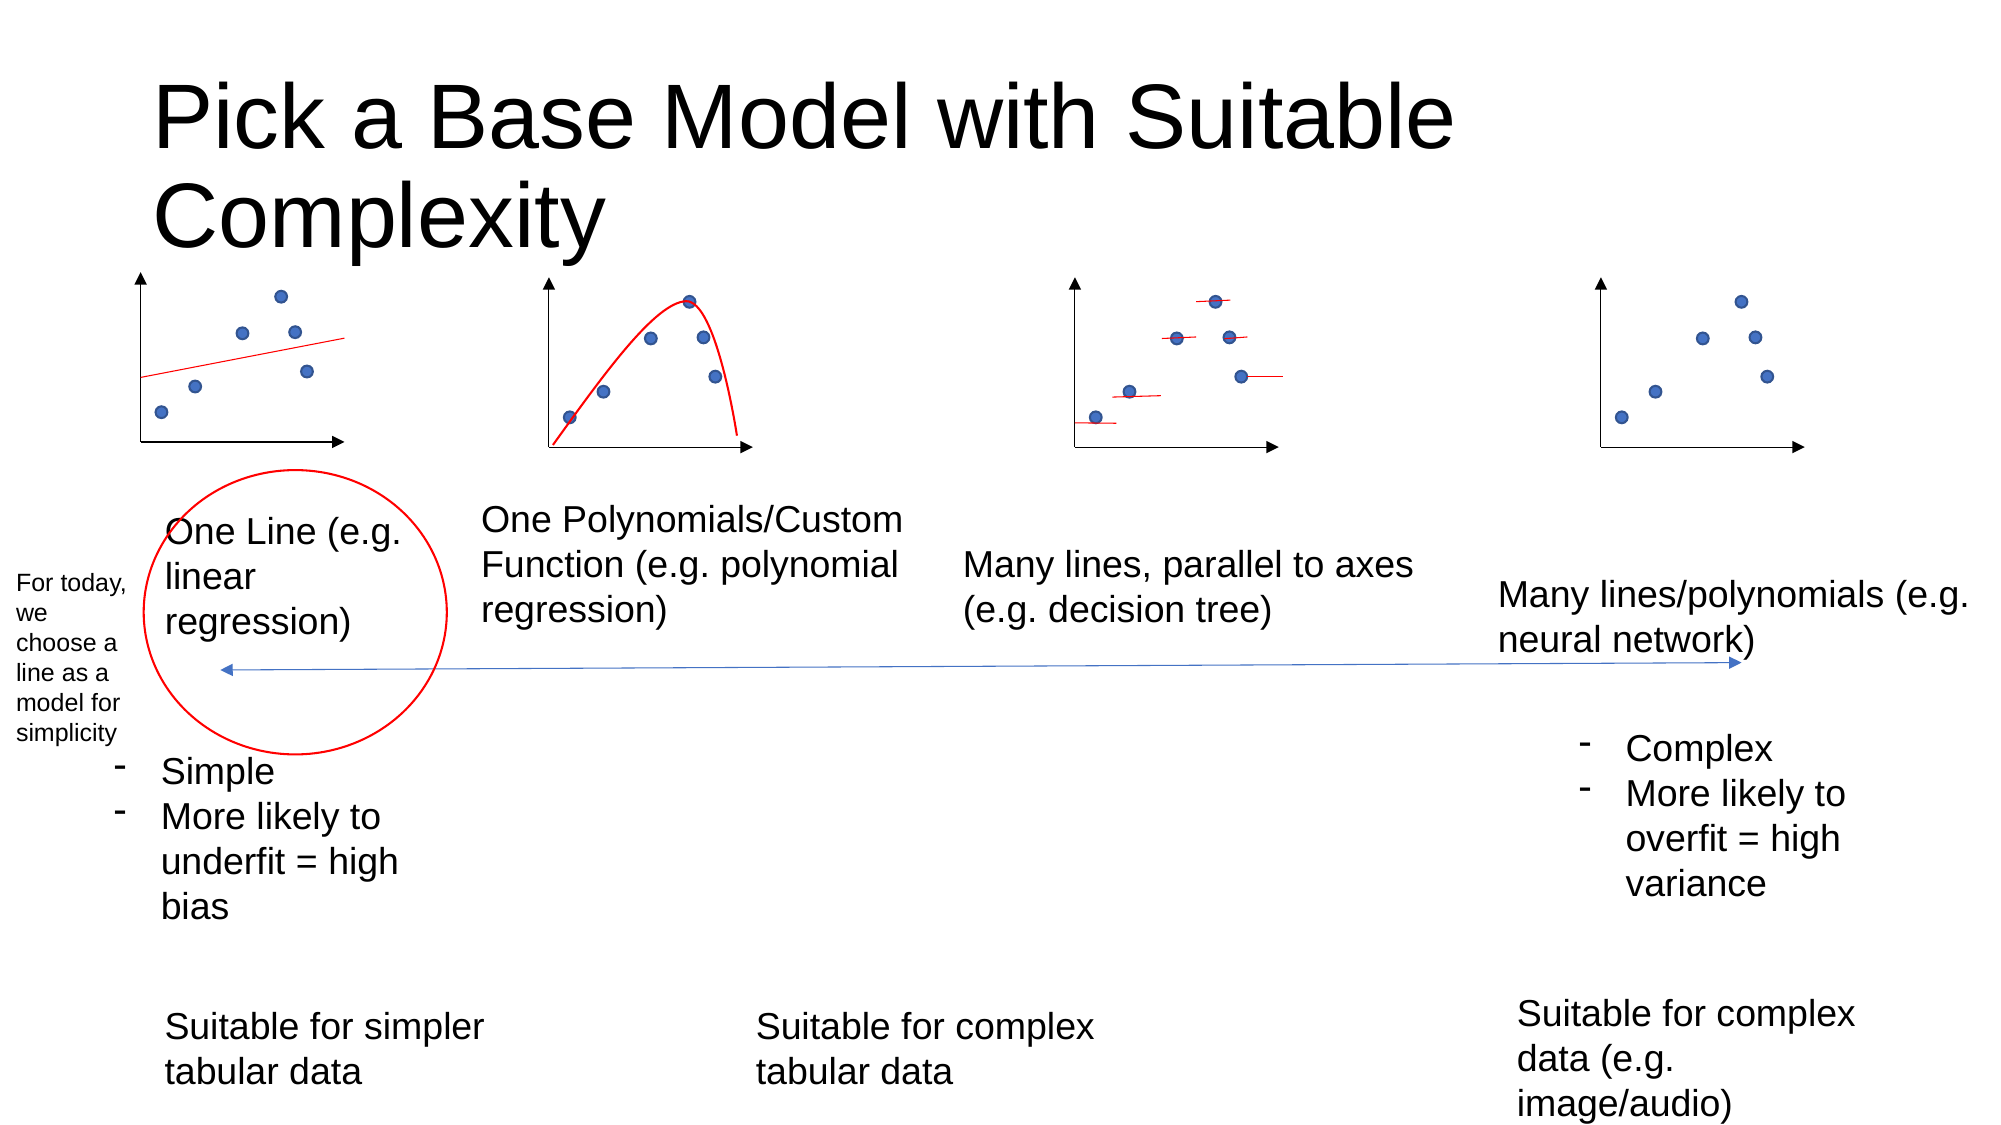

# Pick a Base Model with Suitable Complexity

One Polynomials/Custom Function (e.g. polynomial regression)
One Line (e.g. linear regression)
Many lines, parallel to axes (e.g. decision tree)
For today, we choose a line as a model for simplicity
Many lines/polynomials (e.g. neural network)
Complex
More likely to overfit = high variance
Simple
More likely to underfit = high bias
Suitable for complex data (e.g. image/audio)
Suitable for complex tabular data
Suitable for simpler tabular data